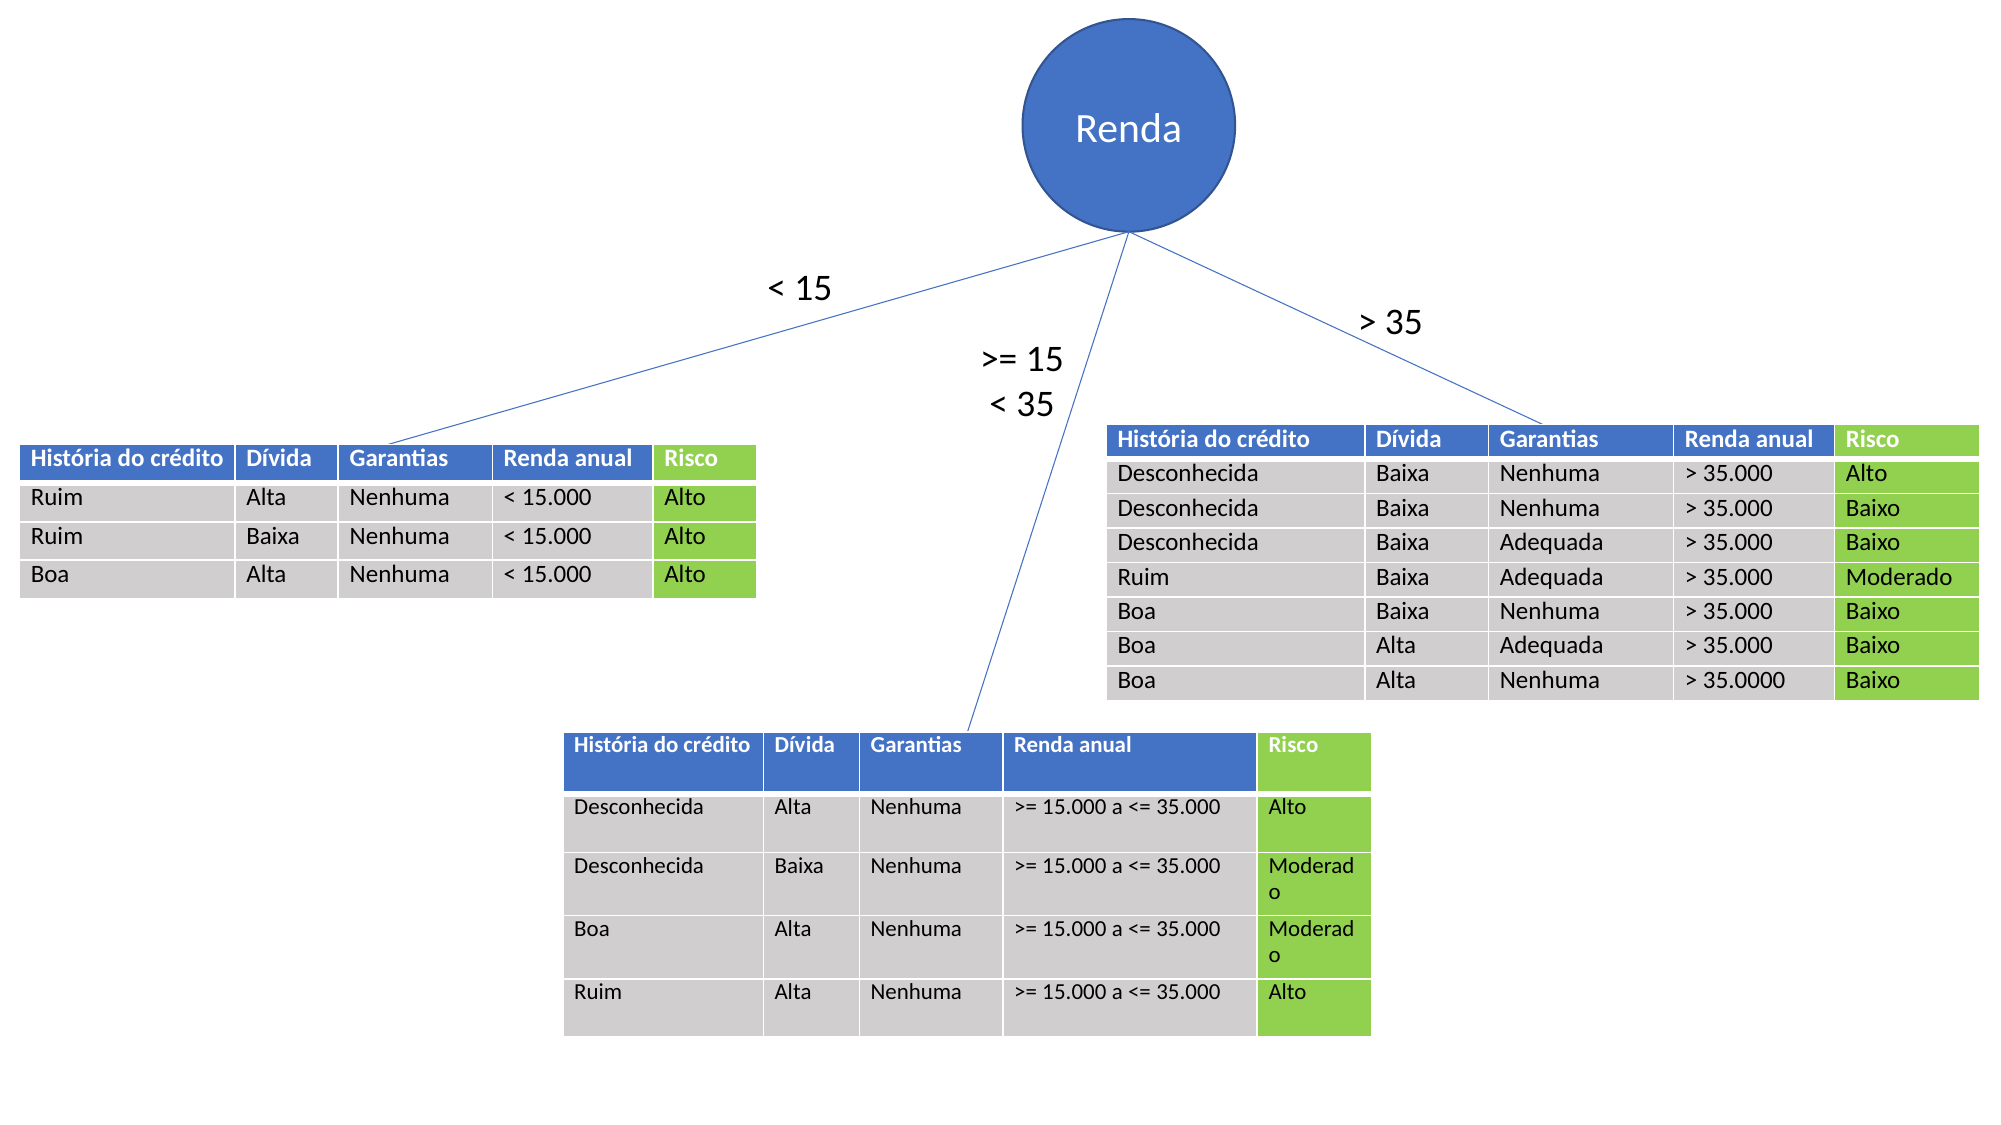

Renda
< 15
> 35
>= 15
< 35
| História do crédito | Dívida | Garantias | Renda anual | Risco |
| --- | --- | --- | --- | --- |
| Desconhecida | Baixa | Nenhuma | > 35.000 | Alto |
| Desconhecida | Baixa | Nenhuma | > 35.000 | Baixo |
| Desconhecida | Baixa | Adequada | > 35.000 | Baixo |
| Ruim | Baixa | Adequada | > 35.000 | Moderado |
| Boa | Baixa | Nenhuma | > 35.000 | Baixo |
| Boa | Alta | Adequada | > 35.000 | Baixo |
| Boa | Alta | Nenhuma | > 35.0000 | Baixo |
| História do crédito | Dívida | Garantias | Renda anual | Risco |
| --- | --- | --- | --- | --- |
| Ruim | Alta | Nenhuma | < 15.000 | Alto |
| Ruim | Baixa | Nenhuma | < 15.000 | Alto |
| Boa | Alta | Nenhuma | < 15.000 | Alto |
| História do crédito | Dívida | Garantias | Renda anual | Risco |
| --- | --- | --- | --- | --- |
| Desconhecida | Alta | Nenhuma | >= 15.000 a <= 35.000 | Alto |
| Desconhecida | Baixa | Nenhuma | >= 15.000 a <= 35.000 | Moderado |
| Boa | Alta | Nenhuma | >= 15.000 a <= 35.000 | Moderado |
| Ruim | Alta | Nenhuma | >= 15.000 a <= 35.000 | Alto |